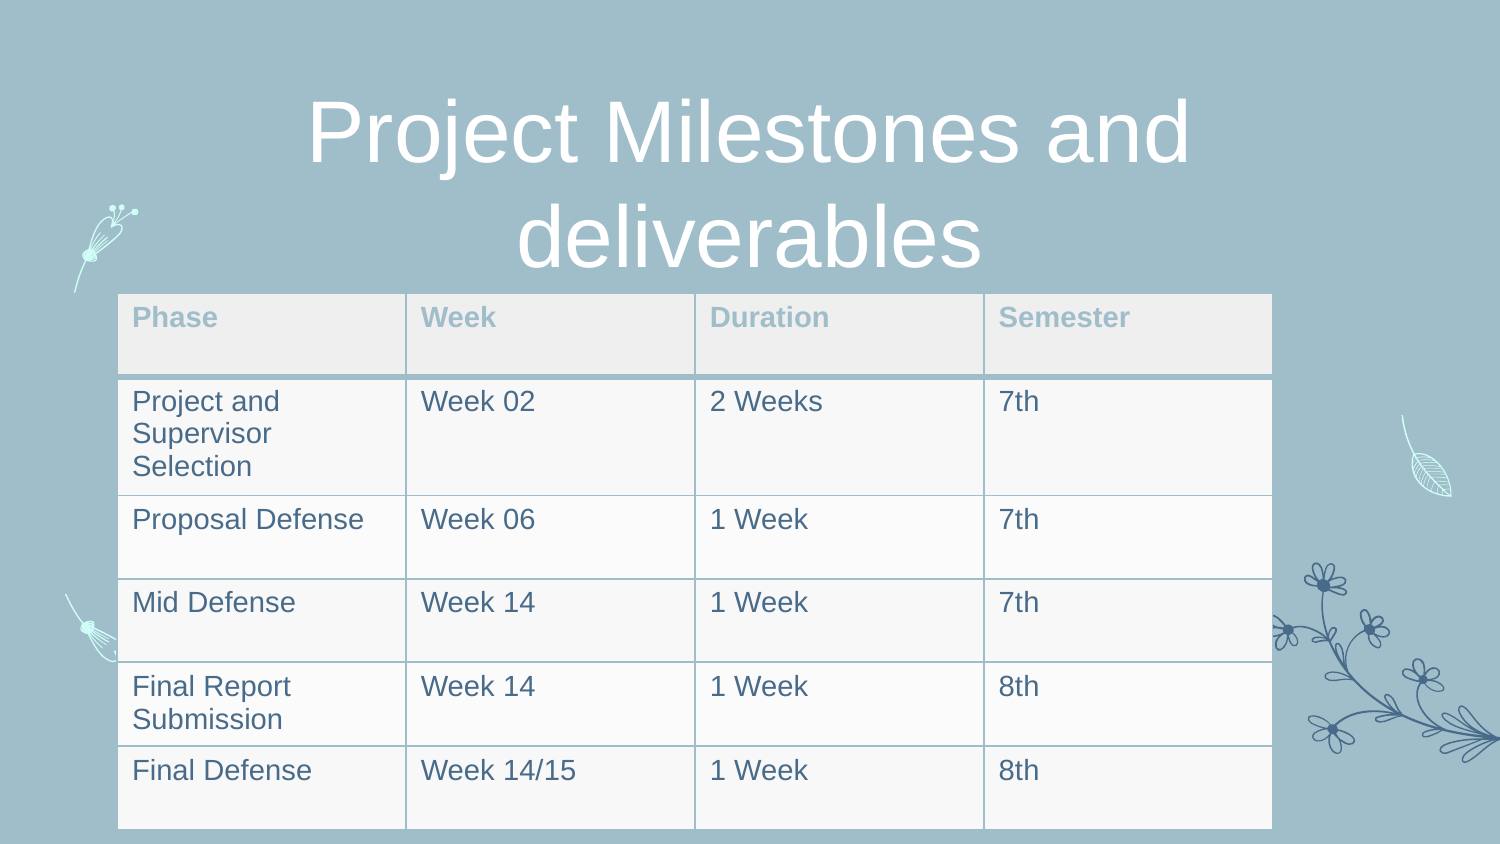

# Project Milestones and deliverables
| Phase | Week | Duration | Semester |
| --- | --- | --- | --- |
| Project and Supervisor Selection | Week 02 | 2 Weeks | 7th |
| Proposal Defense | Week 06 | 1 Week | 7th |
| Mid Defense | Week 14 | 1 Week | 7th |
| Final Report Submission | Week 14 | 1 Week | 8th |
| Final Defense | Week 14/15 | 1 Week | 8th |